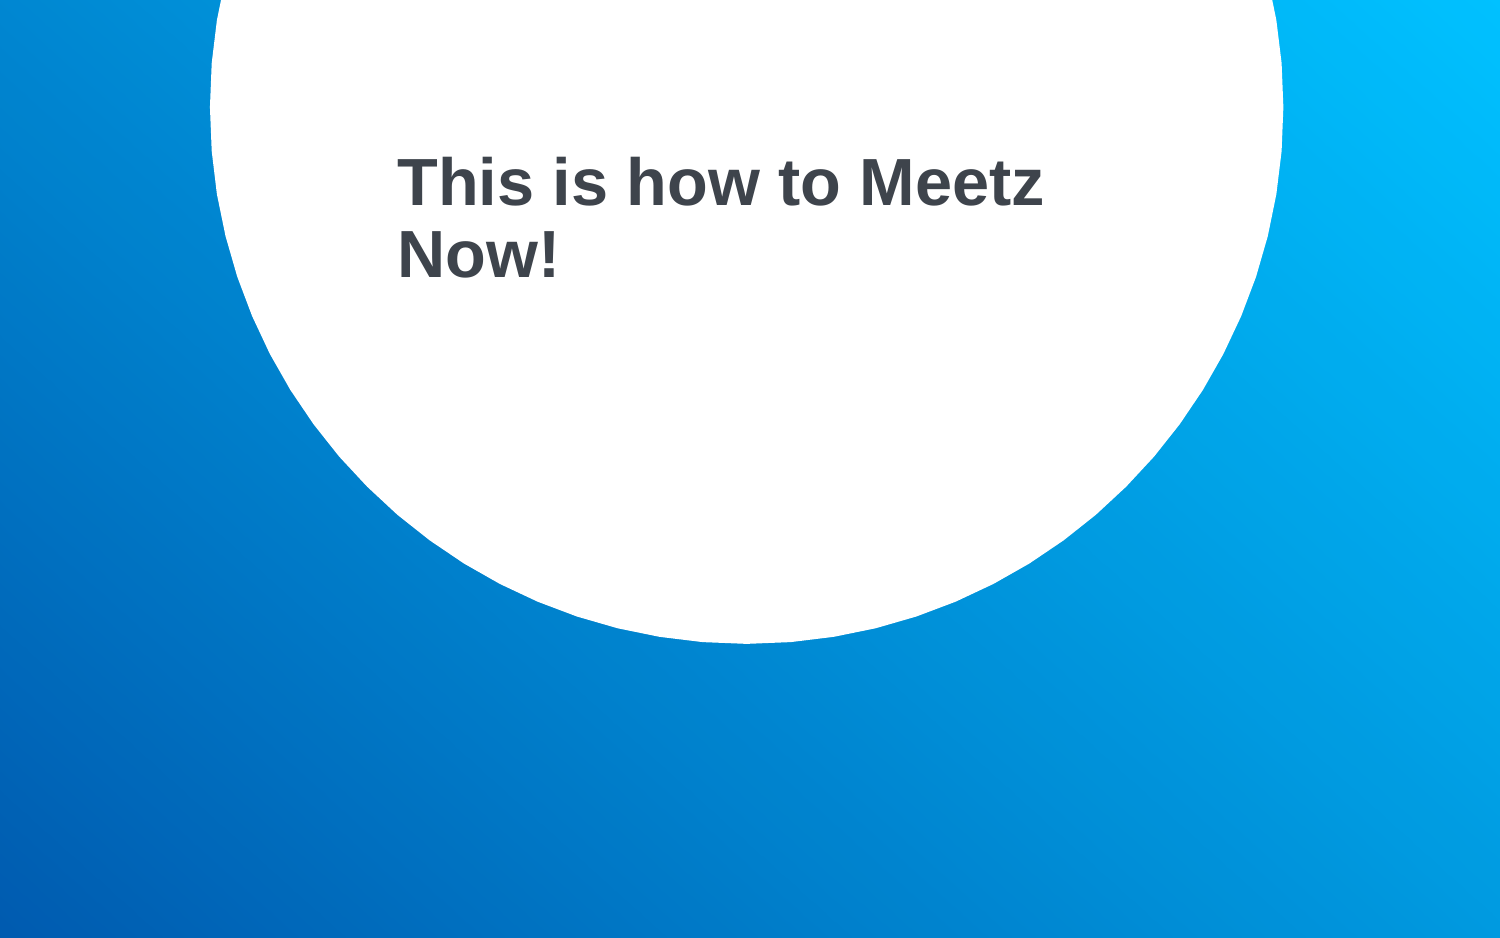

# This is how to Meetz Now!